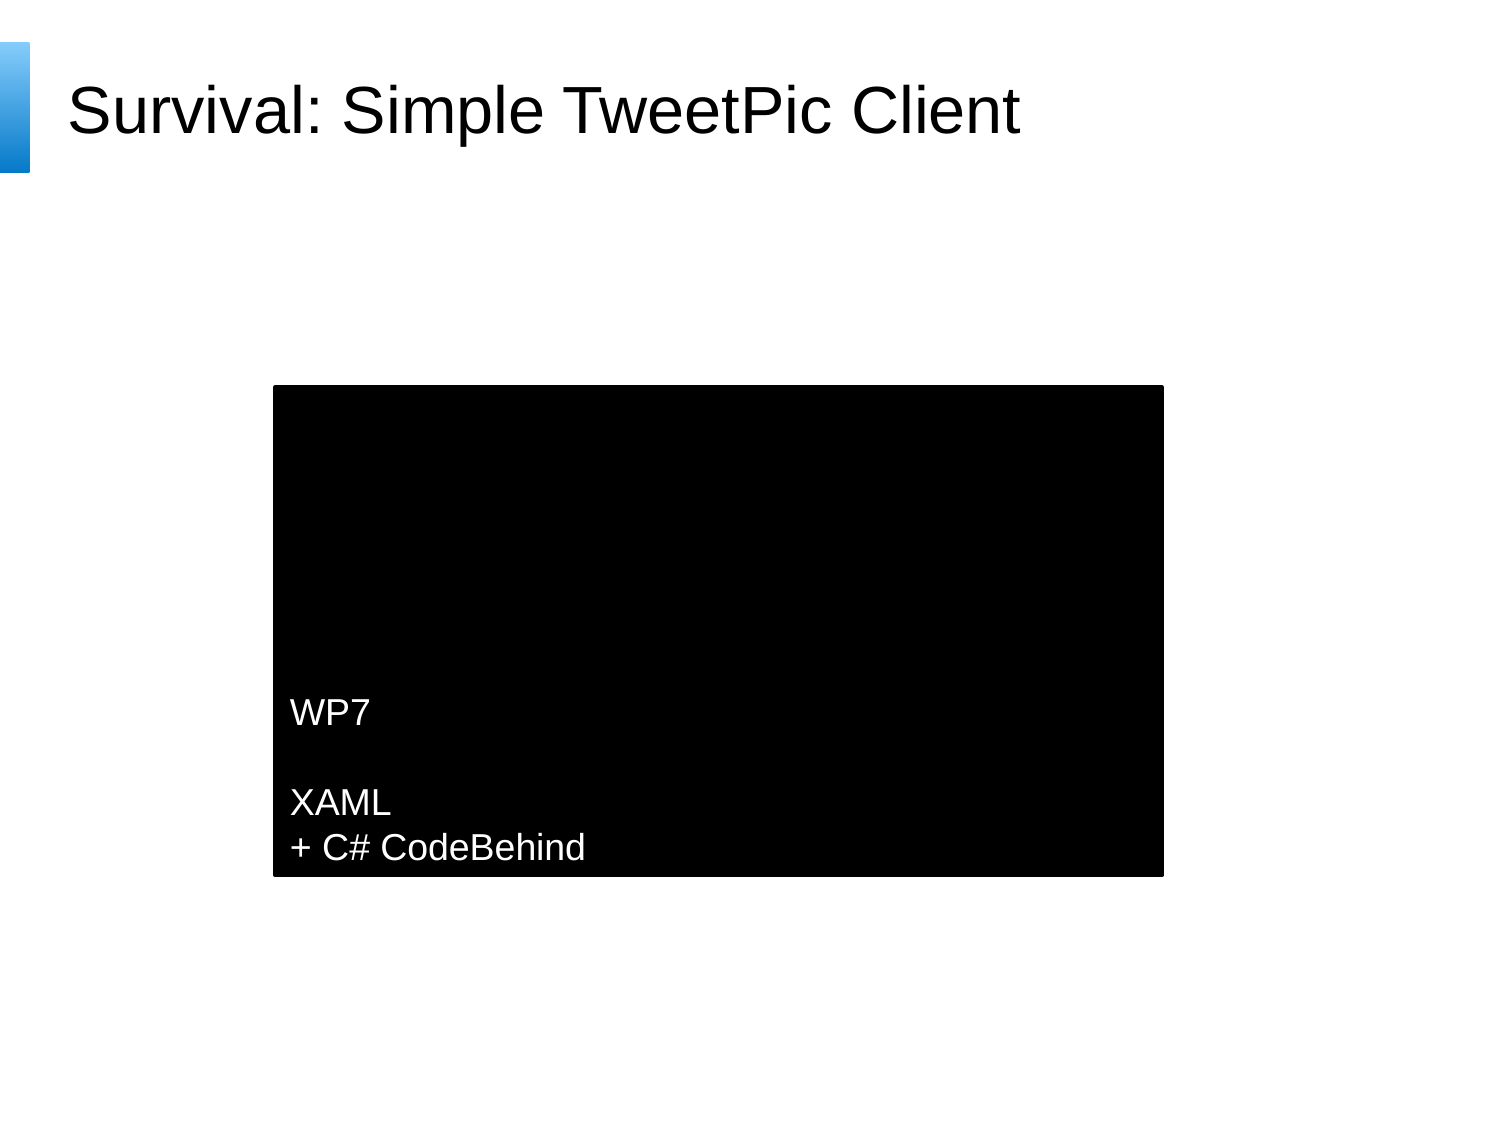

# Survival: Simple TweetPic Client

WP7

XAML
+ C# CodeBehind